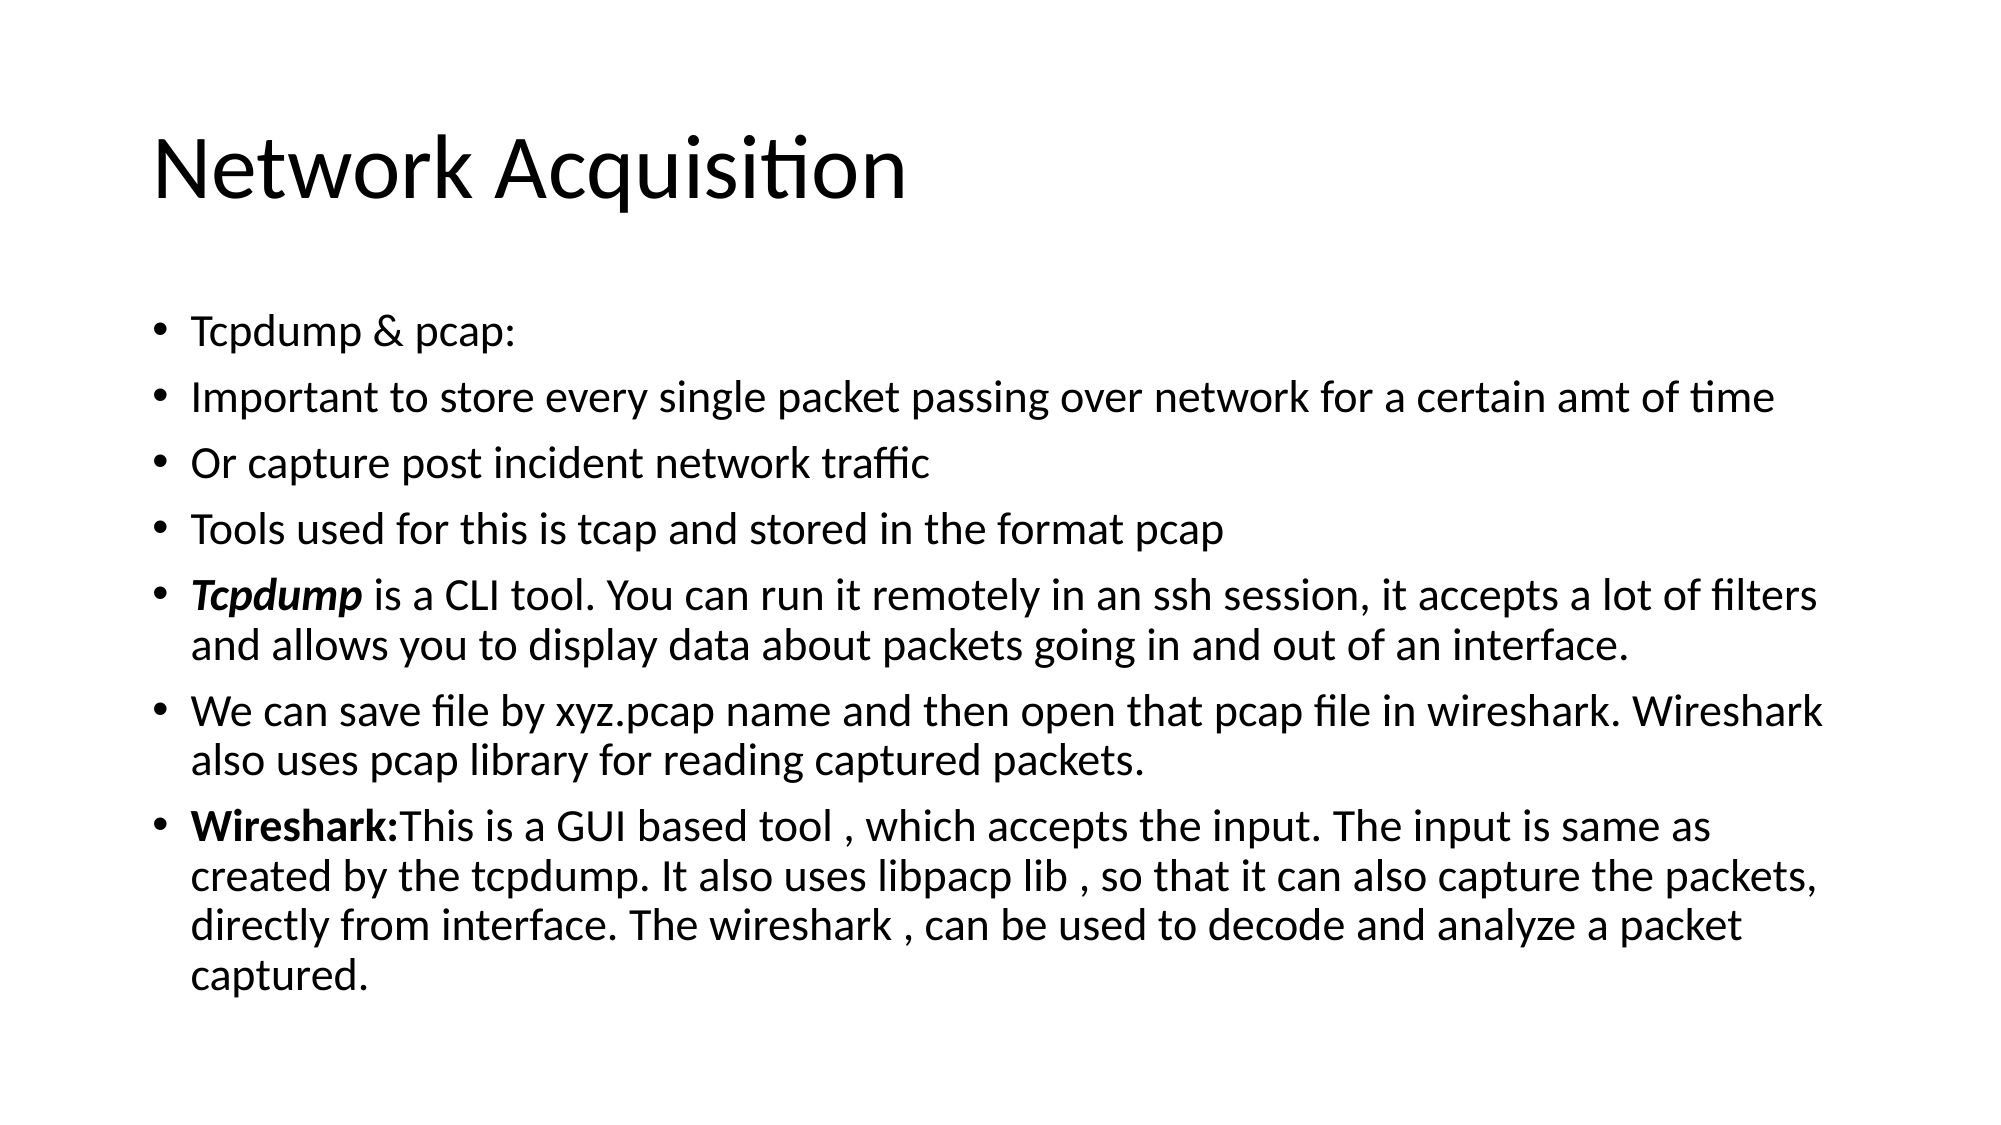

# Network Acquisition
Tcpdump & pcap:
Important to store every single packet passing over network for a certain amt of time
Or capture post incident network traffic
Tools used for this is tcap and stored in the format pcap
Tcpdump is a CLI tool. You can run it remotely in an ssh session, it accepts a lot of filters and allows you to display data about packets going in and out of an interface.
We can save file by xyz.pcap name and then open that pcap file in wireshark. Wireshark also uses pcap library for reading captured packets.
Wireshark:This is a GUI based tool , which accepts the input. The input is same as created by the tcpdump. It also uses libpacp lib , so that it can also capture the packets, directly from interface. The wireshark , can be used to decode and analyze a packet captured.